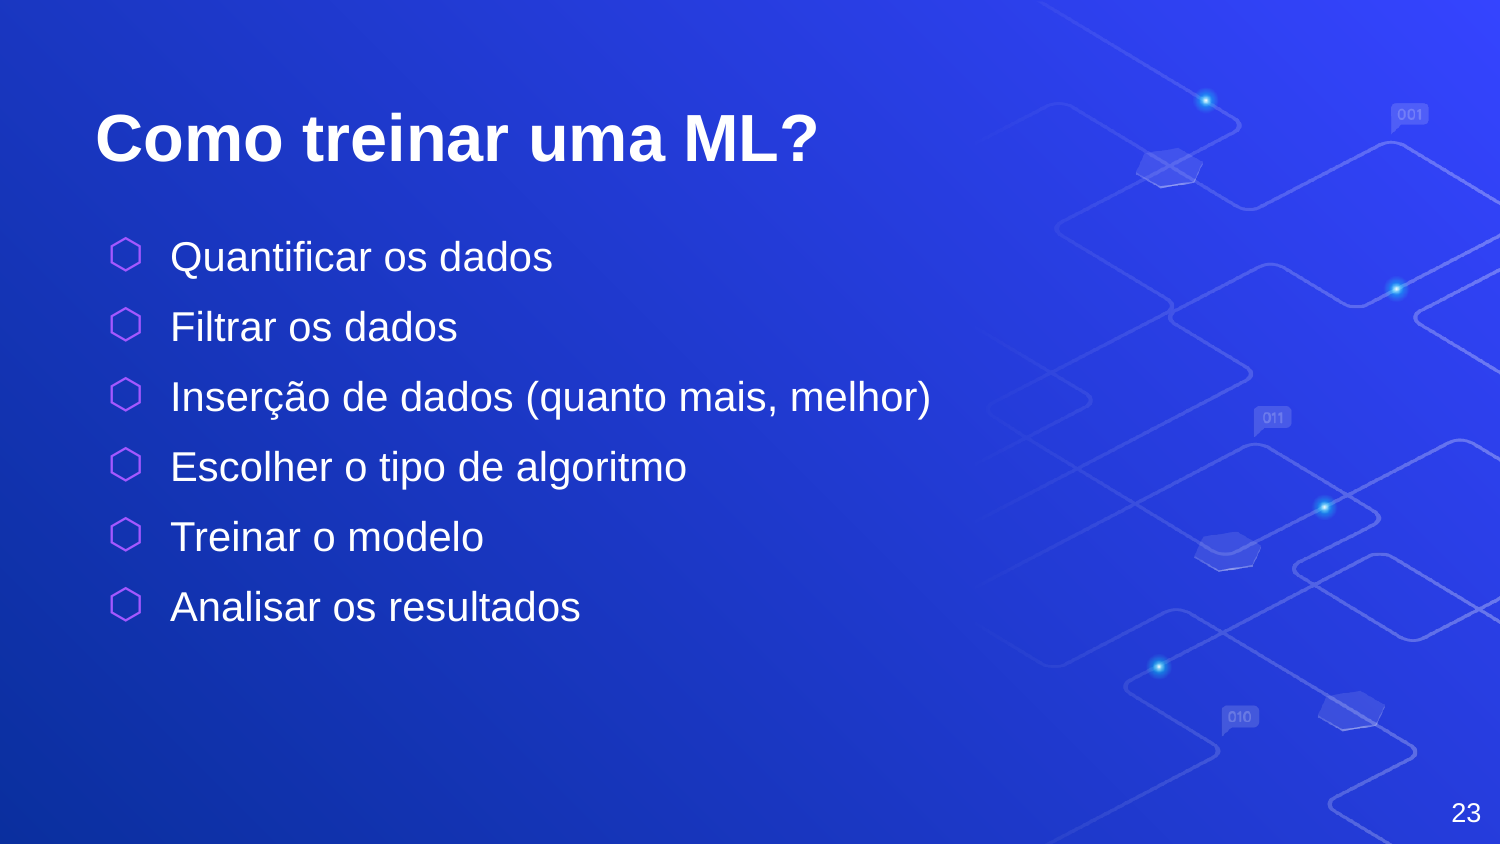

# Como treinar uma ML?
Quantificar os dados
Filtrar os dados
Inserção de dados (quanto mais, melhor)
Escolher o tipo de algoritmo
Treinar o modelo
Analisar os resultados

23